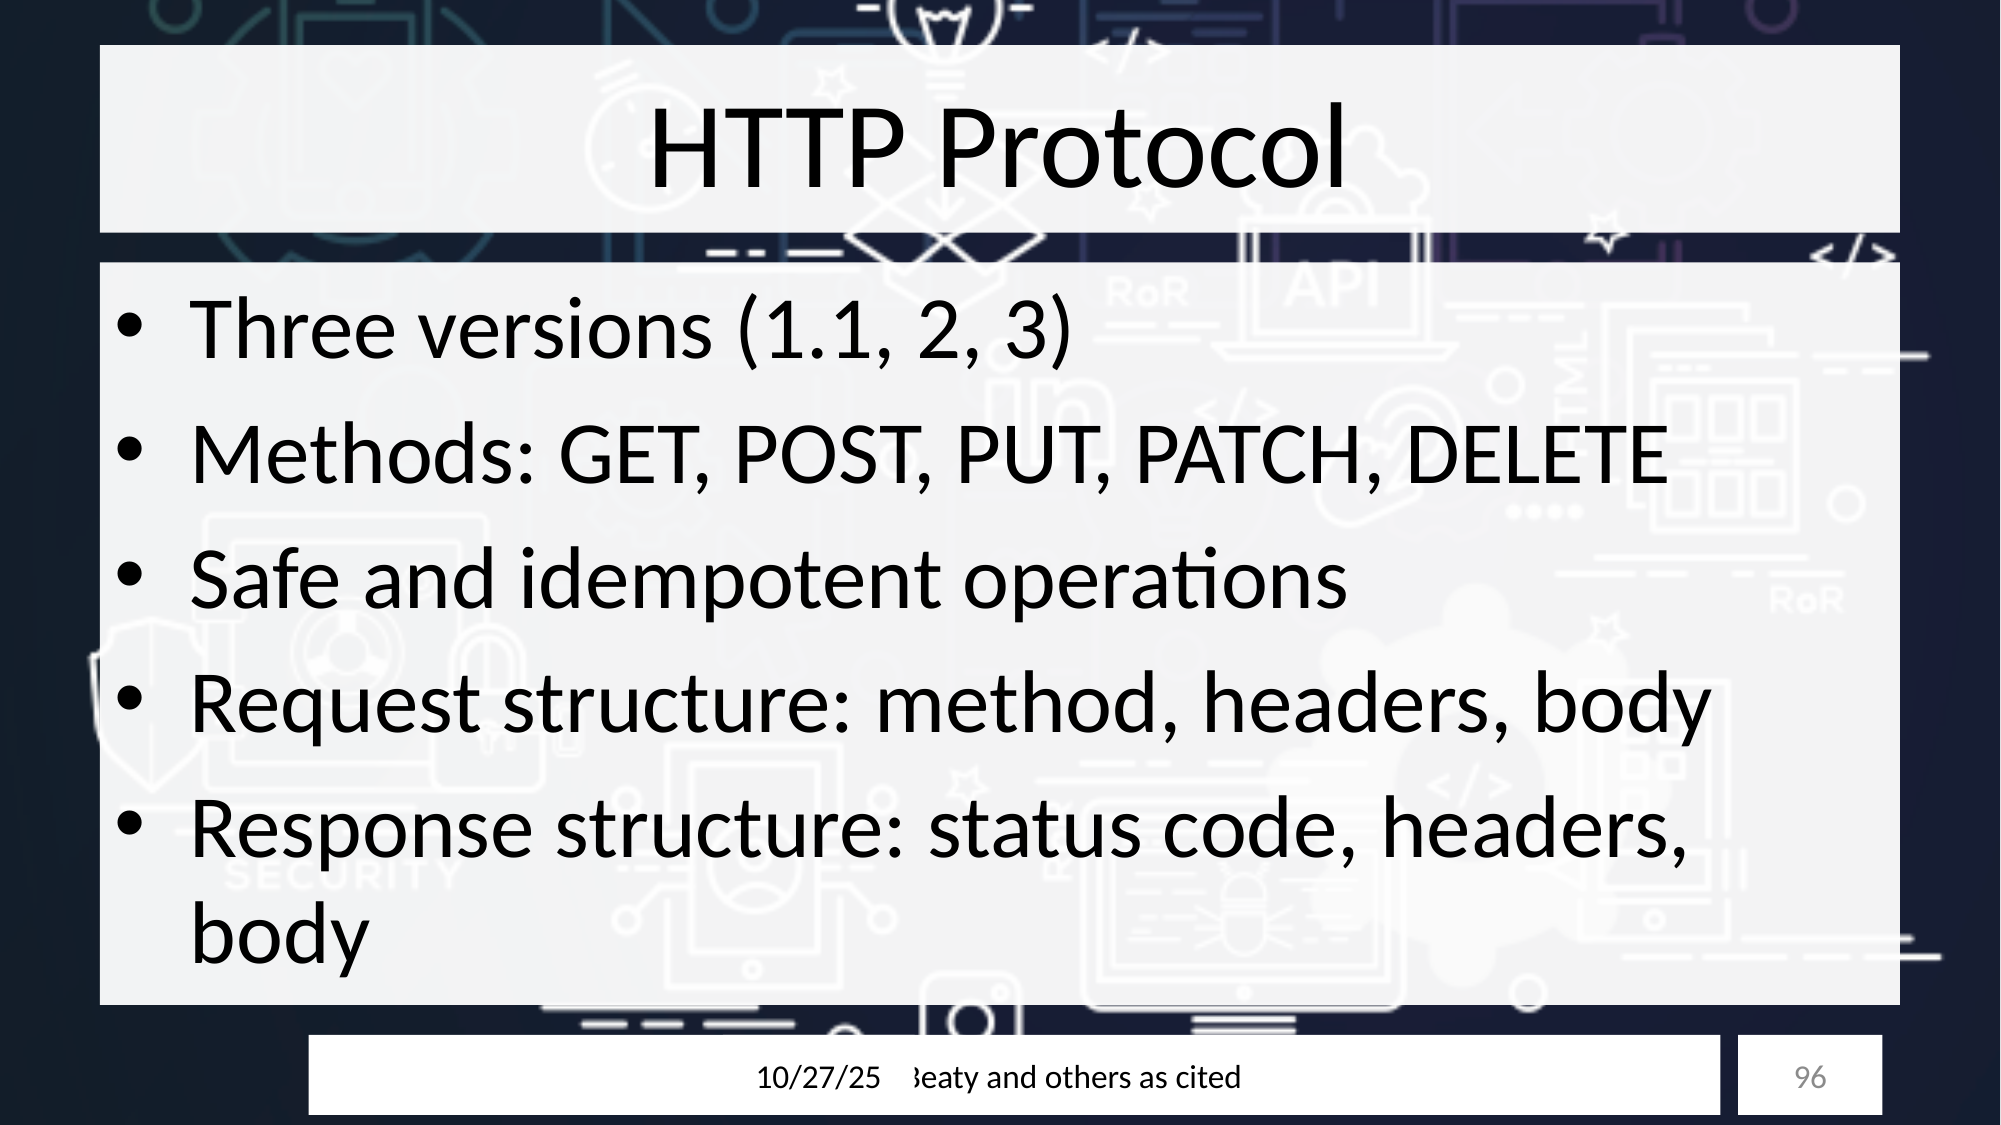

# HTTP Protocol
Three versions (1.1, 2, 3)
Methods: GET, POST, PUT, PATCH, DELETE
Safe and idempotent operations
Request structure: method, headers, body
Response structure: status code, headers, body

© Steve Beaty and others as cited
96
10/27/25